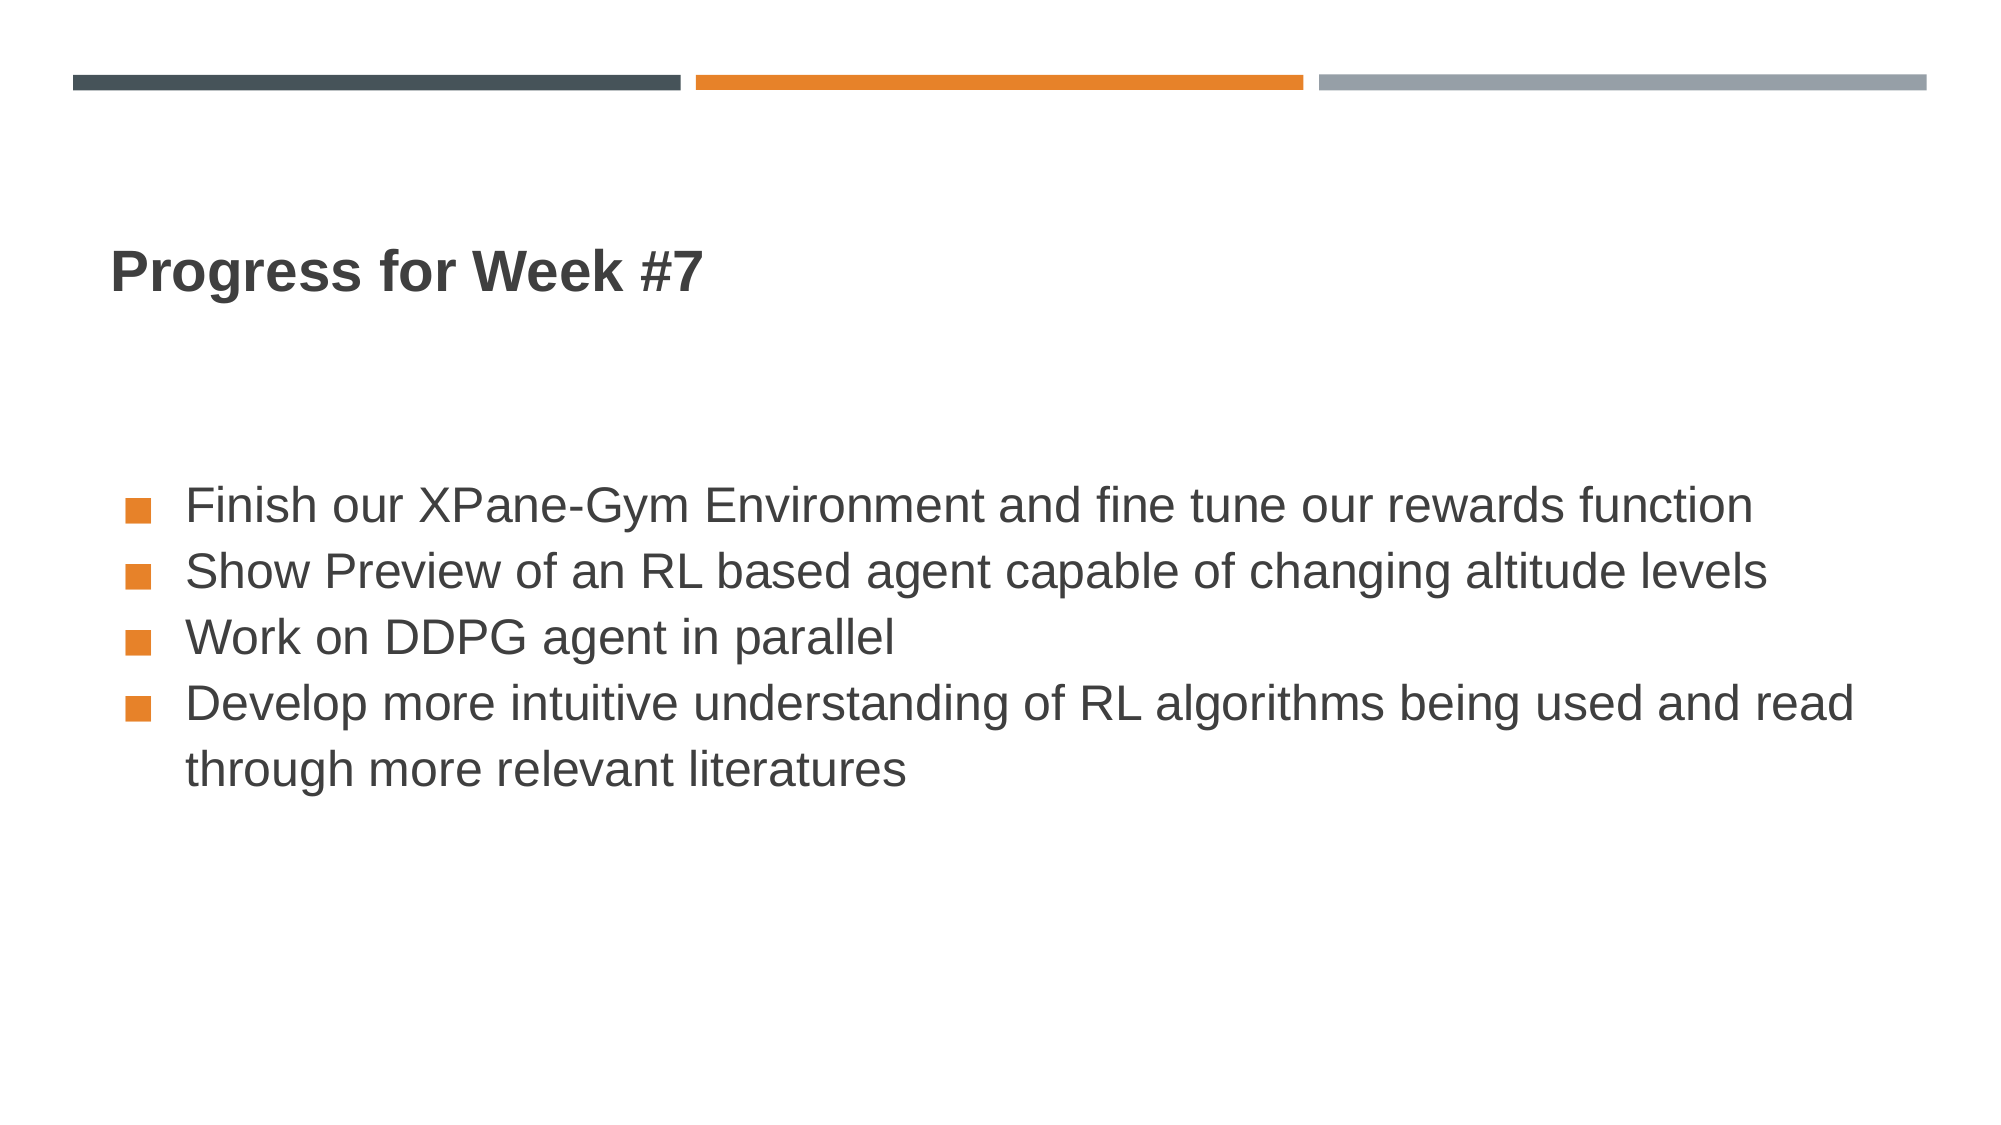

# Progress for Week #7
Finish our XPane-Gym Environment and fine tune our rewards function
Show Preview of an RL based agent capable of changing altitude levels
Work on DDPG agent in parallel
Develop more intuitive understanding of RL algorithms being used and read through more relevant literatures